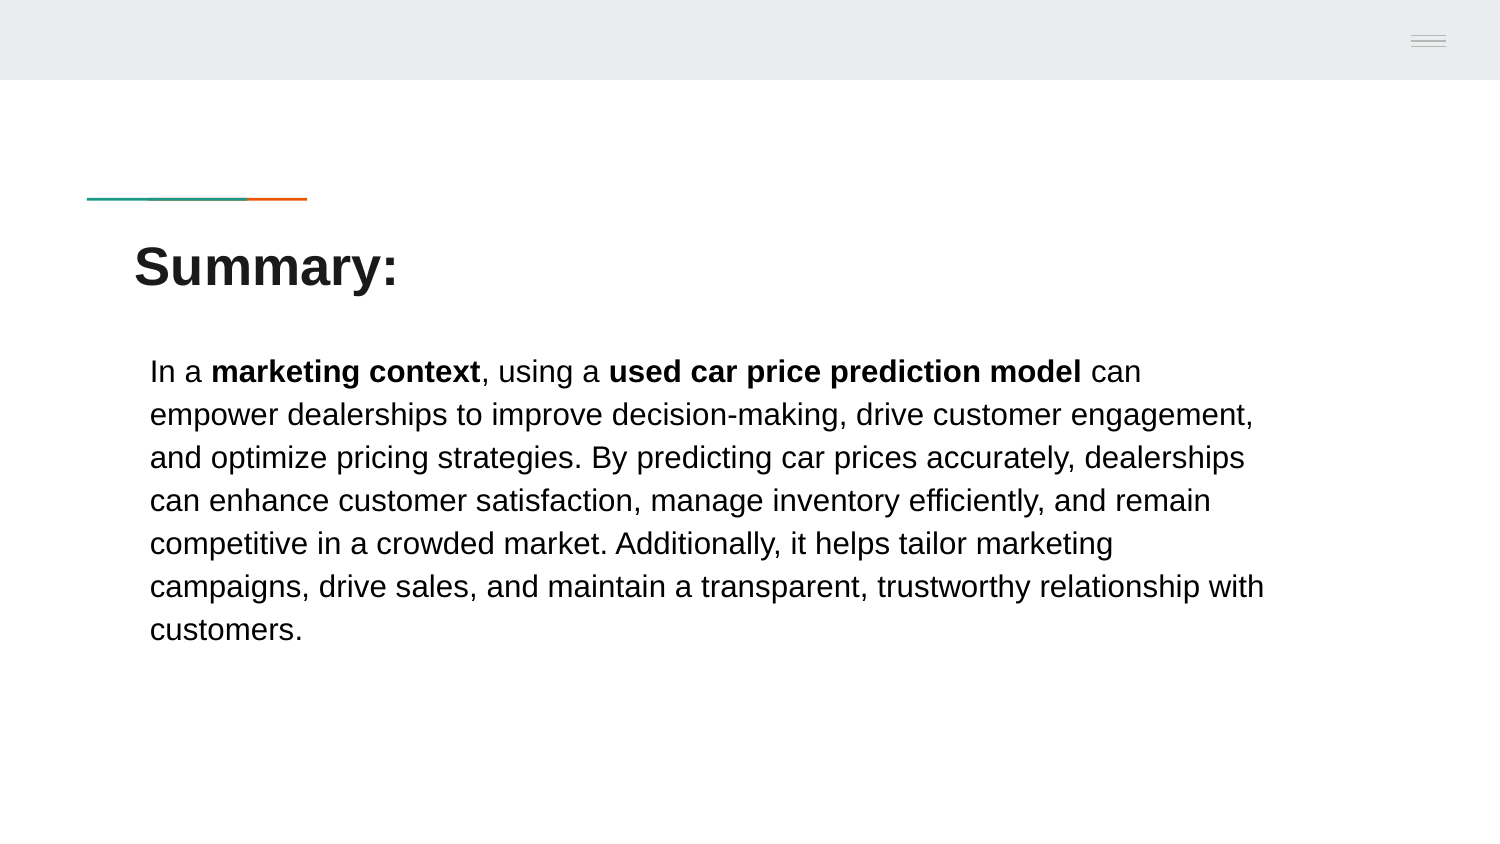

# Summary:

In a marketing context, using a used car price prediction model can empower dealerships to improve decision-making, drive customer engagement, and optimize pricing strategies. By predicting car prices accurately, dealerships can enhance customer satisfaction, manage inventory efficiently, and remain competitive in a crowded market. Additionally, it helps tailor marketing campaigns, drive sales, and maintain a transparent, trustworthy relationship with customers.